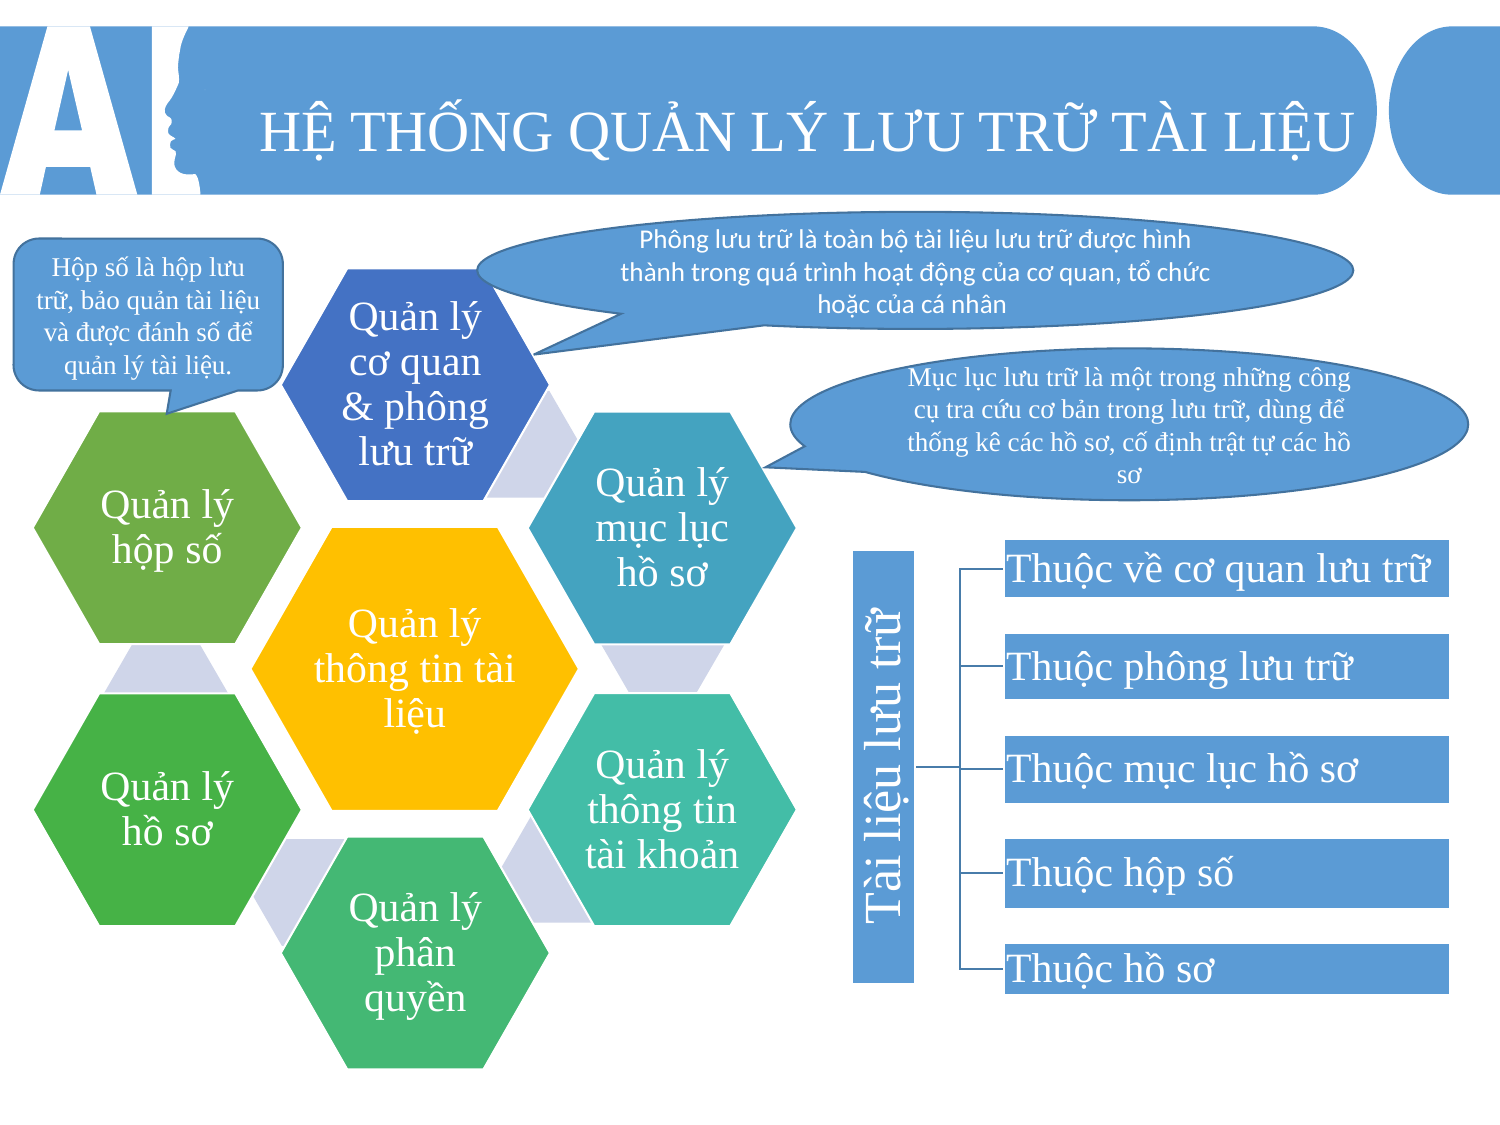

HỆ THỐNG QUẢN LÝ LƯU TRỮ TÀI LIỆU
Phông lưu trữ là toàn bộ tài liệu lưu trữ được hình thành trong quá trình hoạt động của cơ quan, tổ chức hoặc của cá nhân

Hộp số là hộp lưu trữ, bảo quản tài liệu và được đánh số để quản lý tài liệu.

Quản lý thông tin tài liệu
Quản lý cơ quan & phông lưu trữ
Quản lý mục lục hồ sơ
Quản lý thông tin tài khoản
Quản lý phân quyền
Quản lý hồ sơ
Quản lý hộp số
Mục lục lưu trữ là một trong những công cụ tra cứu cơ bản trong lưu trữ, dùng để thống kê các hồ sơ, cố định trật tự các hồ sơ

Tài liệu lưu trữ
Thuộc về cơ quan lưu trữ
Thuộc phông lưu trữ
Thuộc mục lục hồ sơ
Thuộc hộp số
Thuộc hồ sơ
01
02
03